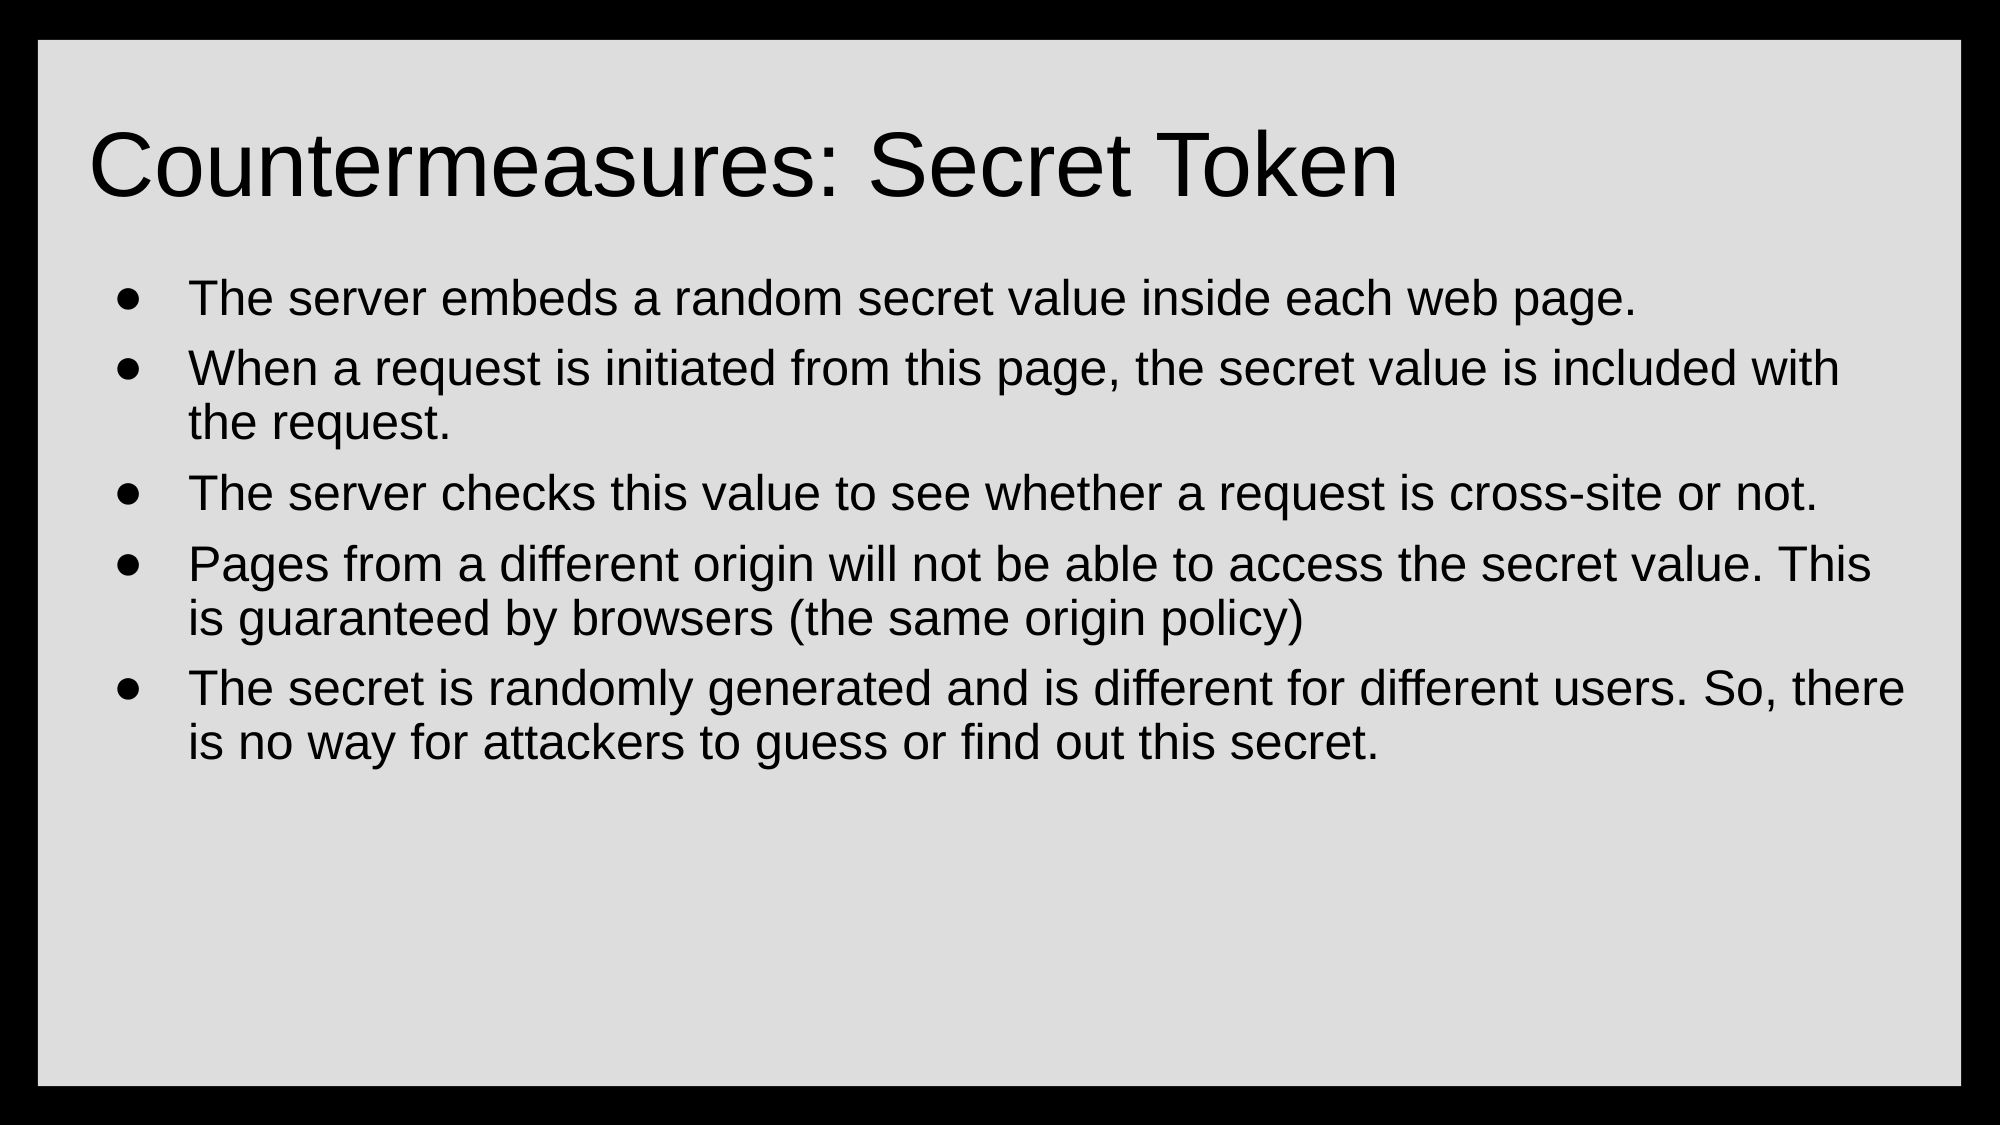

# Countermeasures: Secret Token

The server embeds a random secret value inside each web page.
When a request is initiated from this page, the secret value is included with the request.
The server checks this value to see whether a request is cross-site or not.
Pages from a different origin will not be able to access the secret value. This is guaranteed by browsers (the same origin policy)
The secret is randomly generated and is different for different users. So, there is no way for attackers to guess or find out this secret.